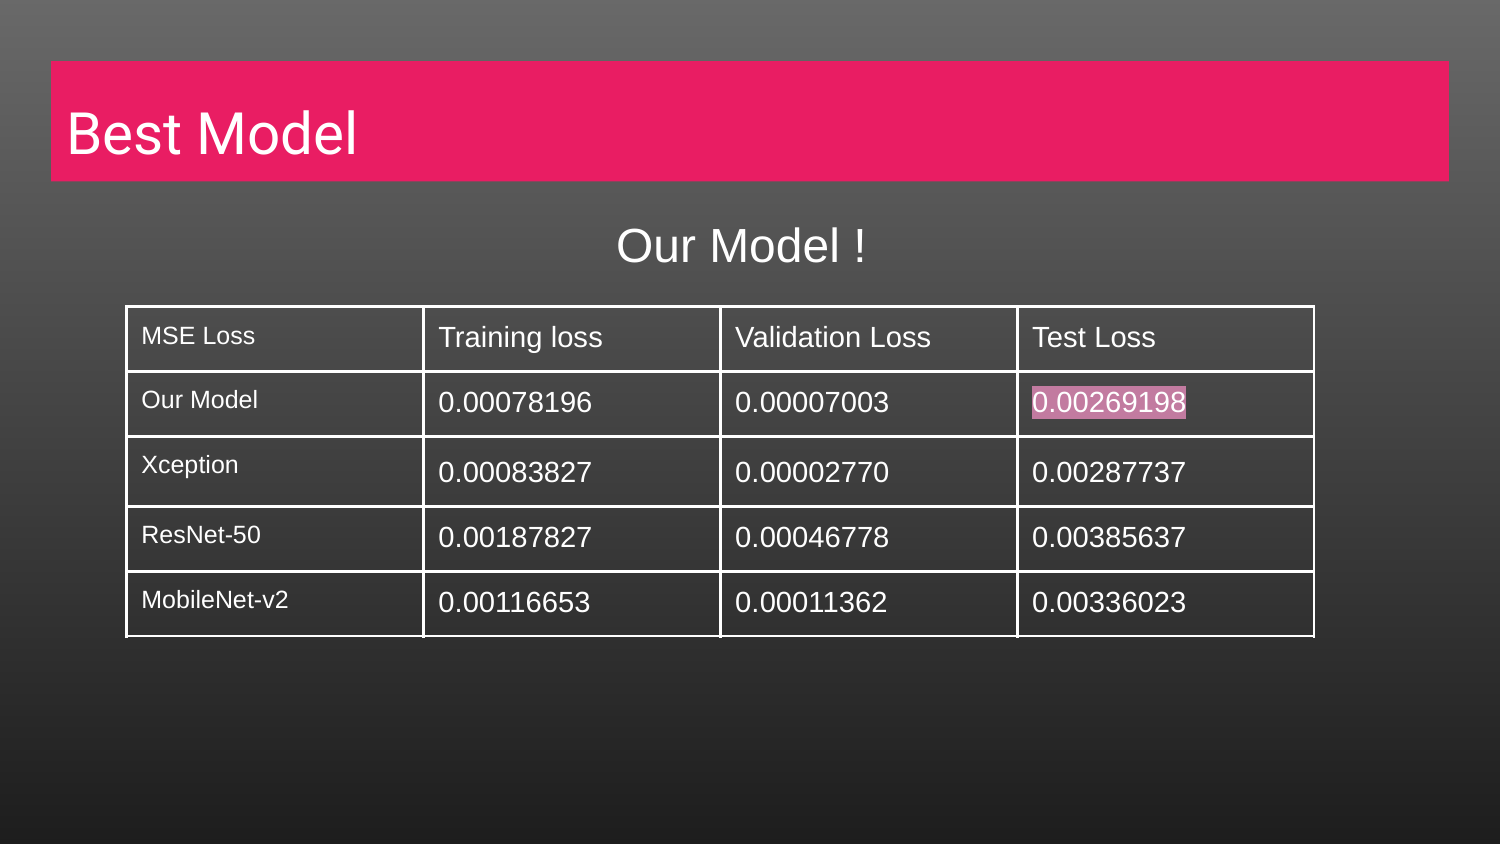

# Best Model
Our Model !
| MSE Loss | Training loss | Validation Loss | Test Loss |
| --- | --- | --- | --- |
| Our Model | 0.00078196 | 0.00007003 | 0.00269198 |
| Xception | 0.00083827 | 0.00002770 | 0.00287737 |
| ResNet-50 | 0.00187827 | 0.00046778 | 0.00385637 |
| MobileNet-v2 | 0.00116653 | 0.00011362 | 0.00336023 |